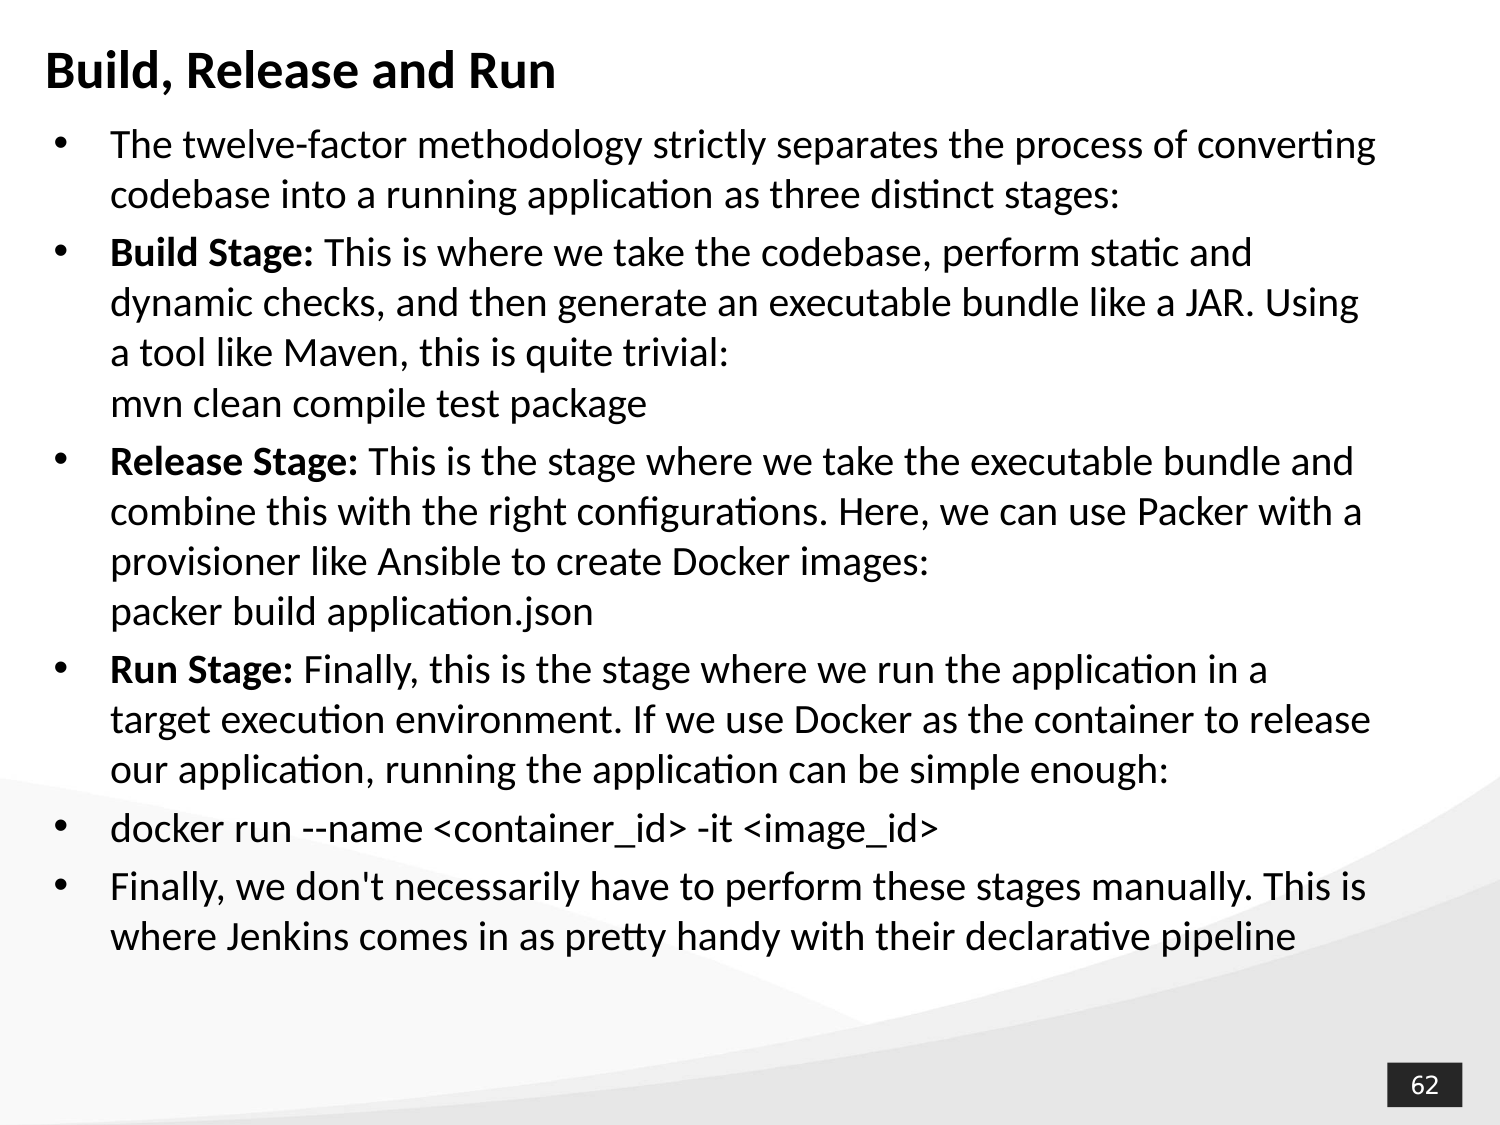

# Build, Release and Run
The twelve-factor methodology strictly separates the process of converting codebase into a running application as three distinct stages:
Build Stage: This is where we take the codebase, perform static and dynamic checks, and then generate an executable bundle like a JAR. Using a tool like Maven, this is quite trivial:
mvn clean compile test package
Release Stage: This is the stage where we take the executable bundle and combine this with the right configurations. Here, we can use Packer with a provisioner like Ansible to create Docker images:
packer build application.json
Run Stage: Finally, this is the stage where we run the application in a target execution environment. If we use Docker as the container to release our application, running the application can be simple enough:
docker run --name <container_id> -it <image_id>
Finally, we don't necessarily have to perform these stages manually. This is where Jenkins comes in as pretty handy with their declarative pipeline